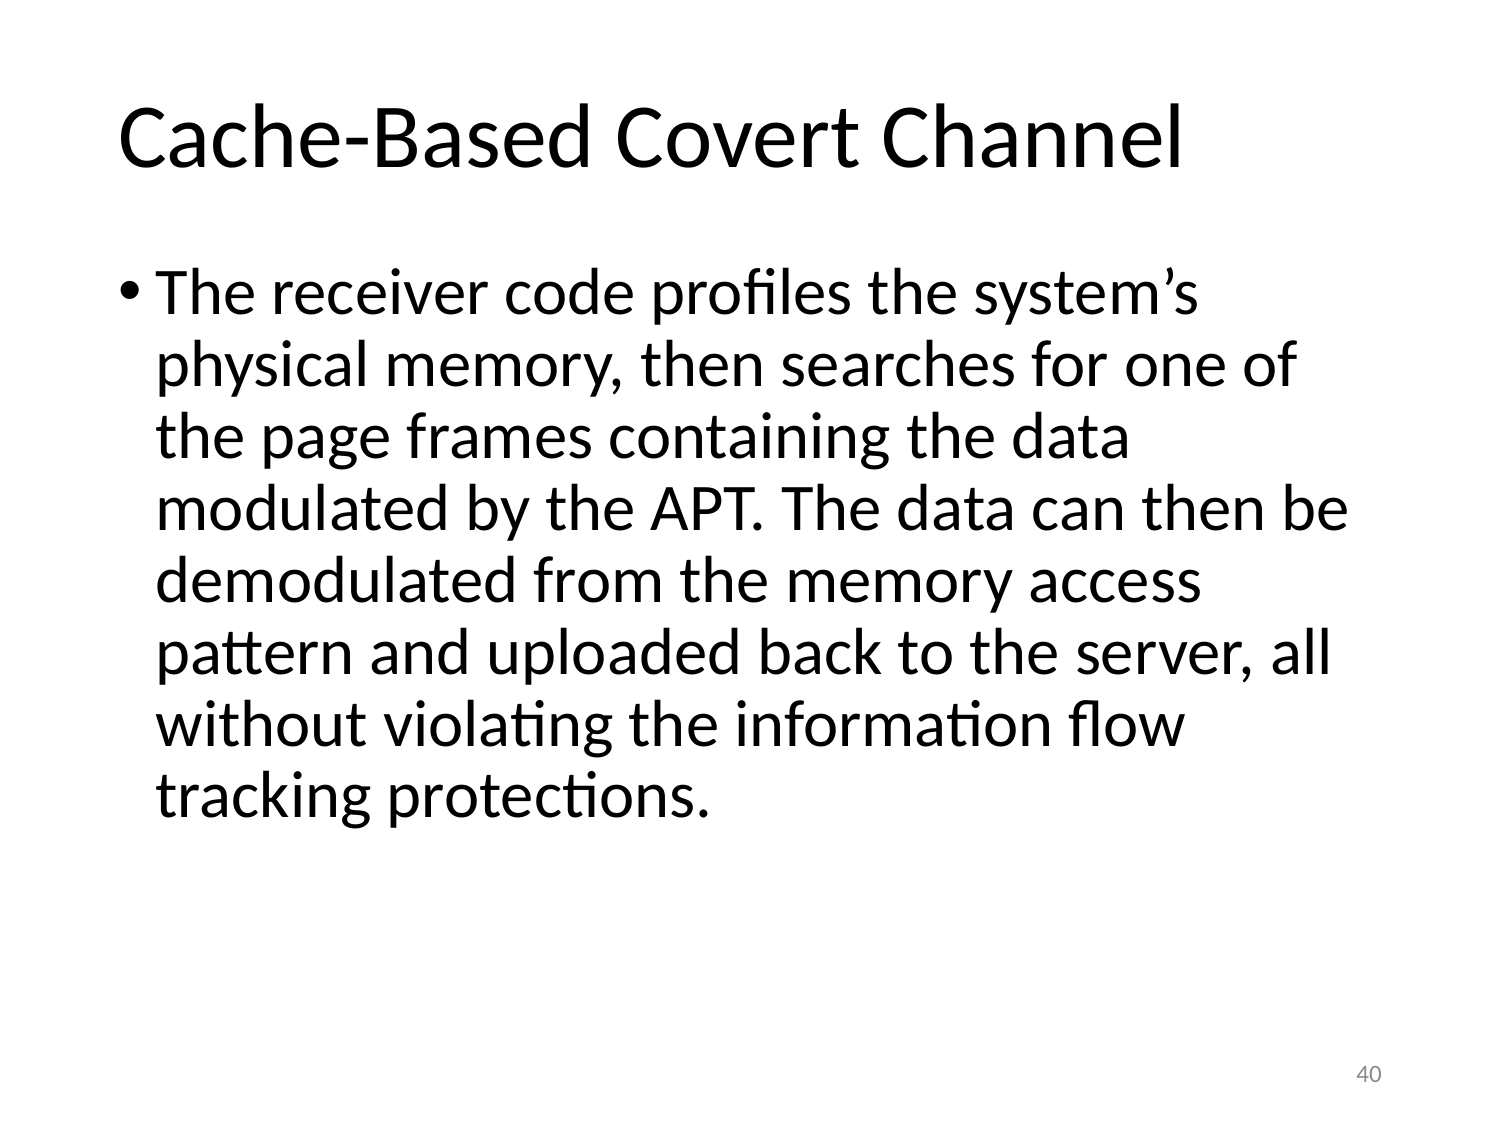

# Cache-Based Covert Channel
The receiver code profiles the system’s physical memory, then searches for one of the page frames containing the data modulated by the APT. The data can then be demodulated from the memory access pattern and uploaded back to the server, all without violating the information flow tracking protections.
40